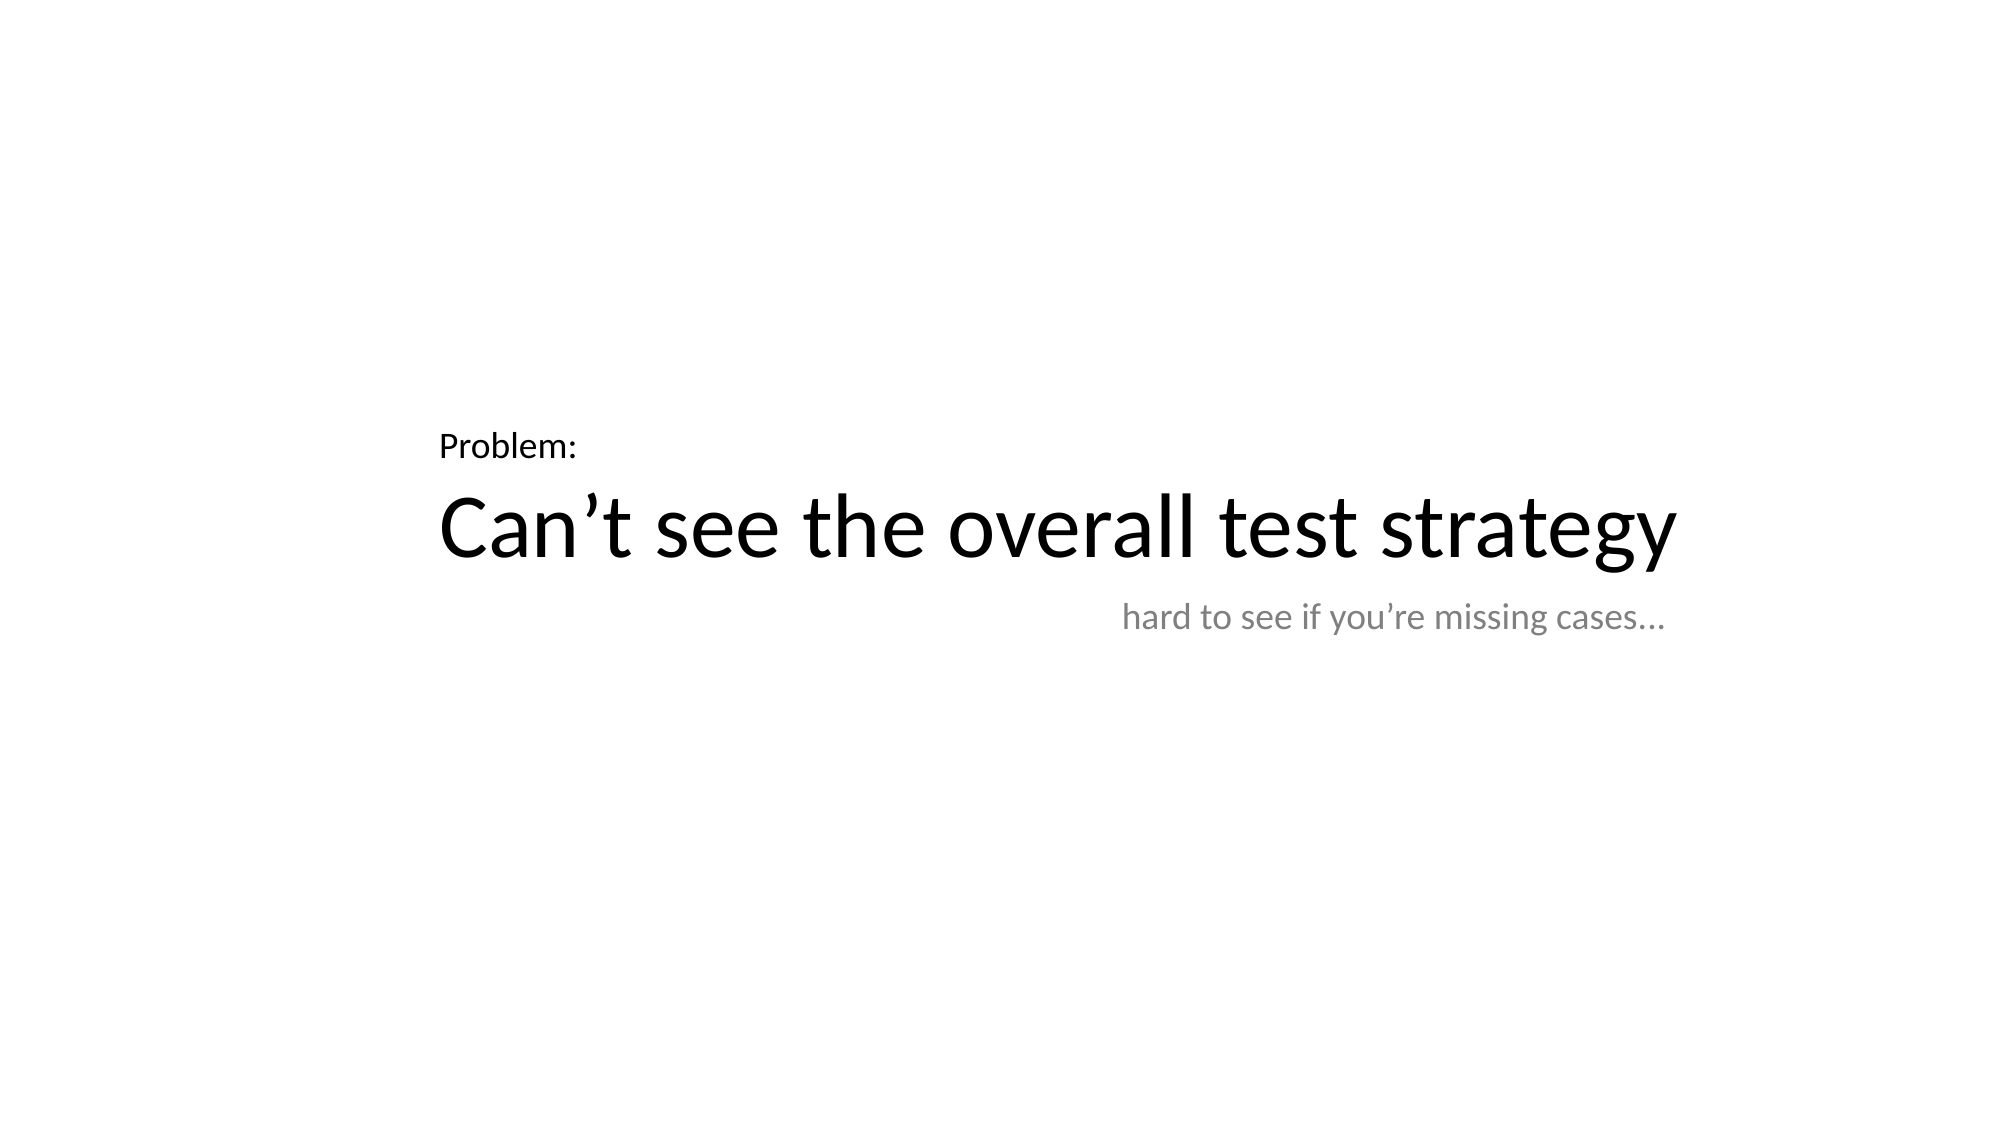

Problem:
Can’t see the overall test strategy
hard to see if you’re missing cases...